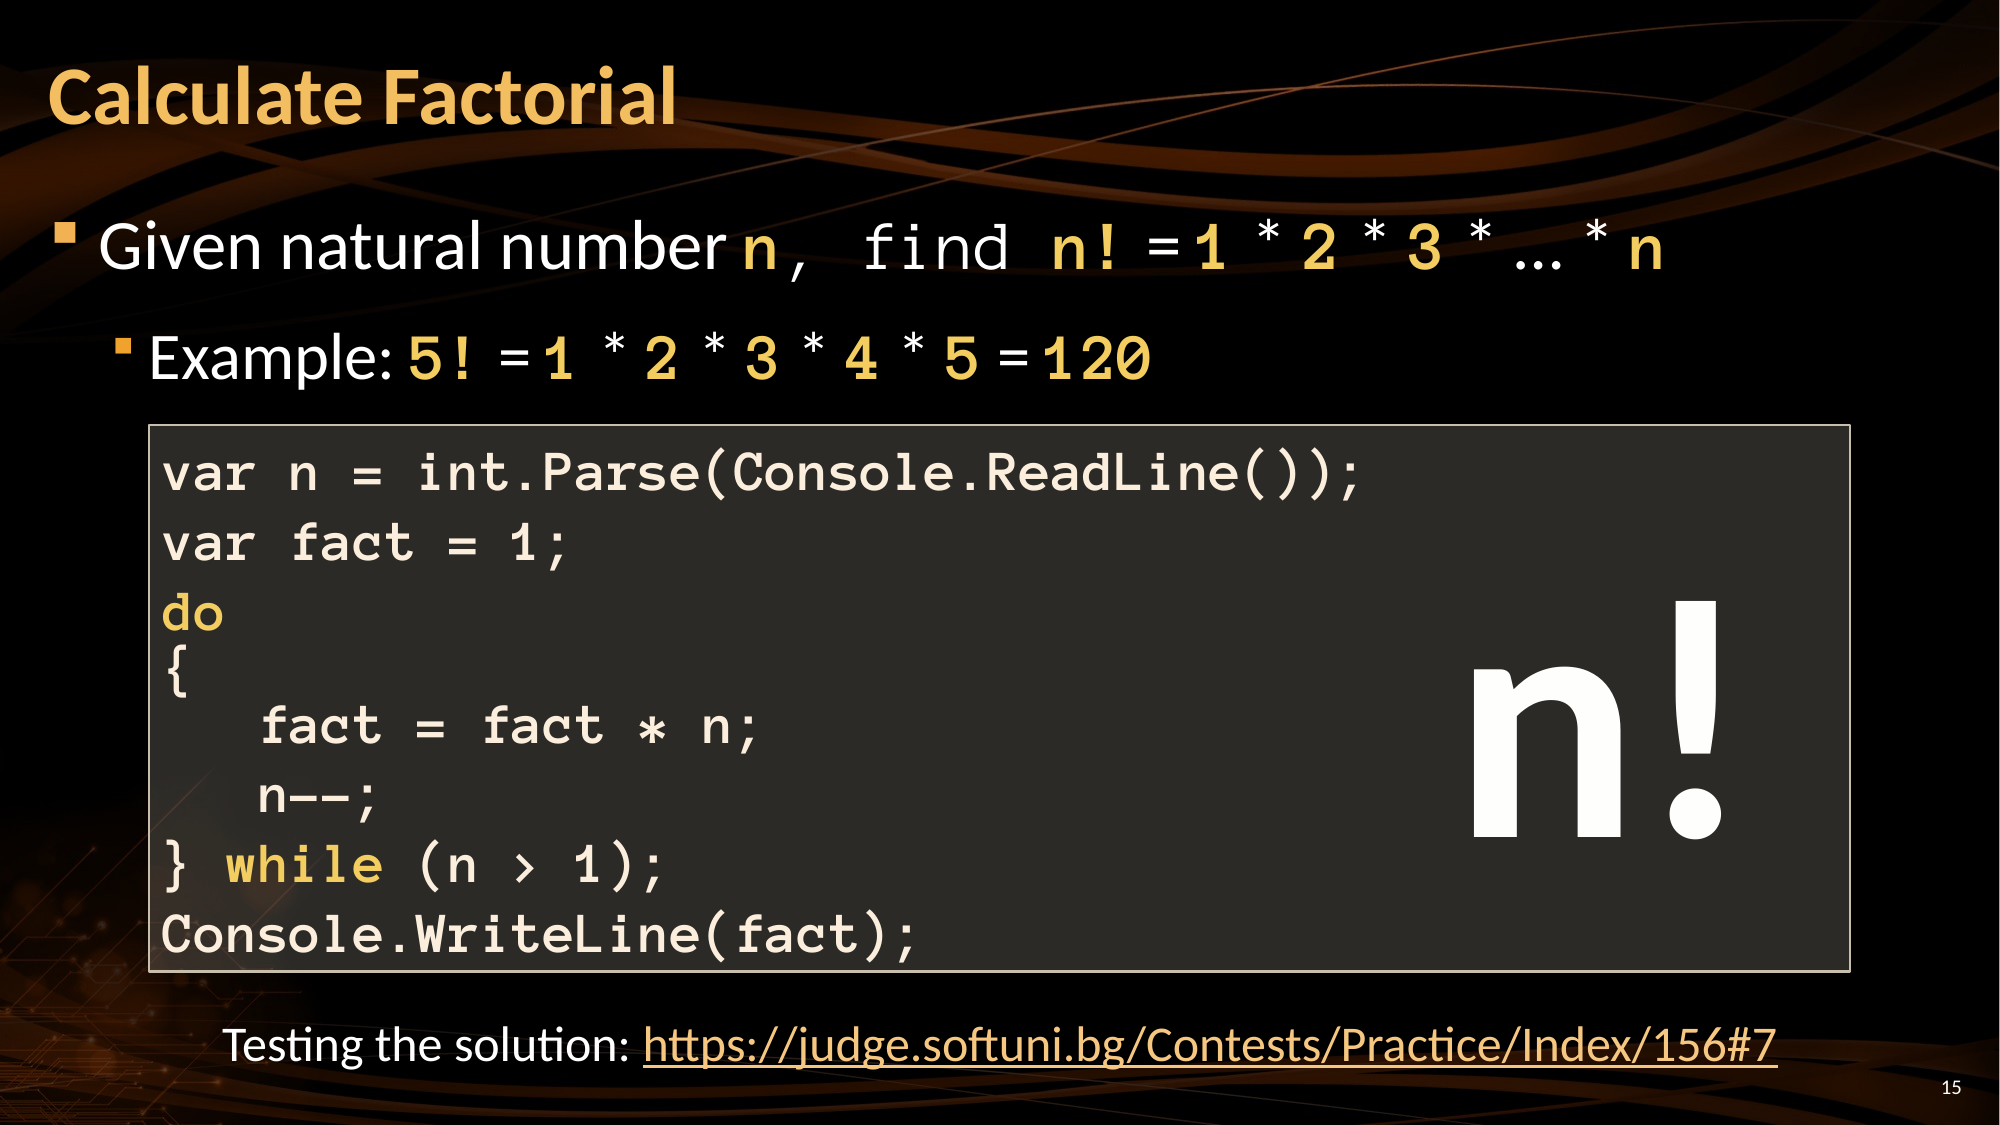

# Calculate Factorial
Given natural number n, find n! = 1 * 2 * 3 * … * n
Example: 5! = 1 * 2 * 3 * 4 * 5 = 120

var n = int.Parse(Console.ReadLine());
var fact = 1;
do
{
   fact = fact * n;
   n--;
} while (n > 1);
Console.WriteLine(fact);
n!
Testing the solution: https://judge.softuni.bg/Contests/Practice/Index/156#7
15